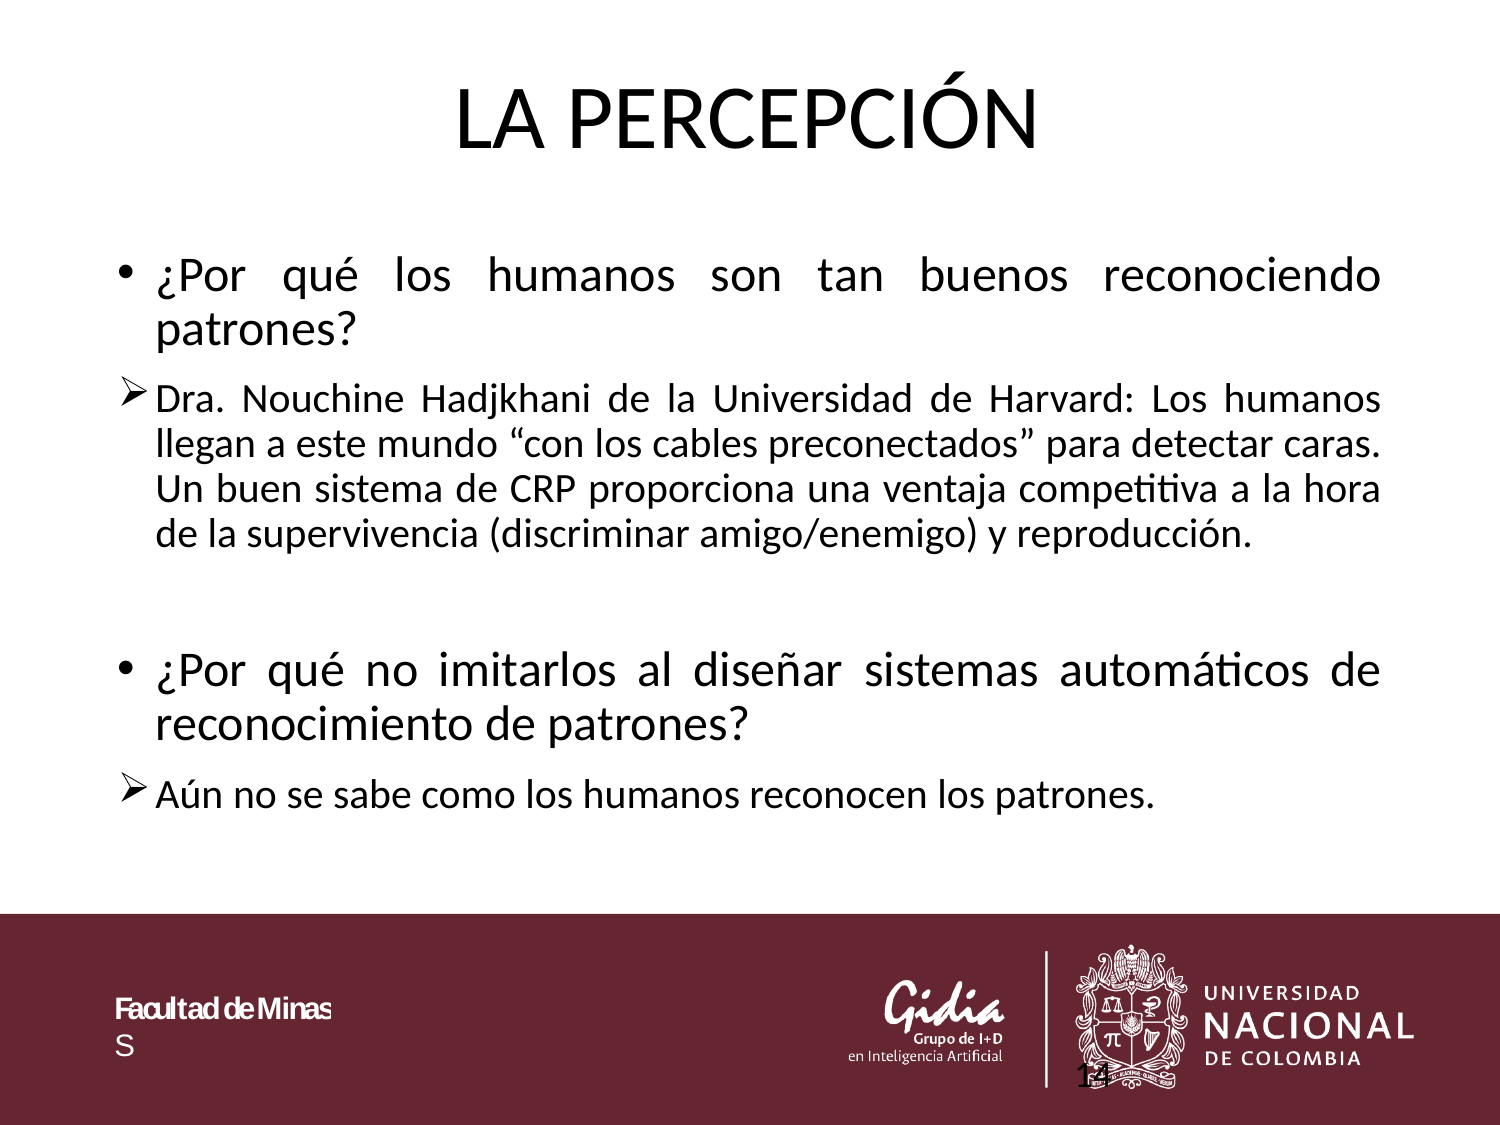

# LA PERCEPCIÓN
¿Por qué los humanos son tan buenos reconociendo patrones?
Dra. Nouchine Hadjkhani de la Universidad de Harvard: Los humanos llegan a este mundo “con los cables preconectados” para detectar caras. Un buen sistema de CRP proporciona una ventaja competitiva a la hora de la supervivencia (discriminar amigo/enemigo) y reproducción.

¿Por qué no imitarlos al diseñar sistemas automáticos de reconocimiento de patrones?
Aún no se sabe como los humanos reconocen los patrones.
14